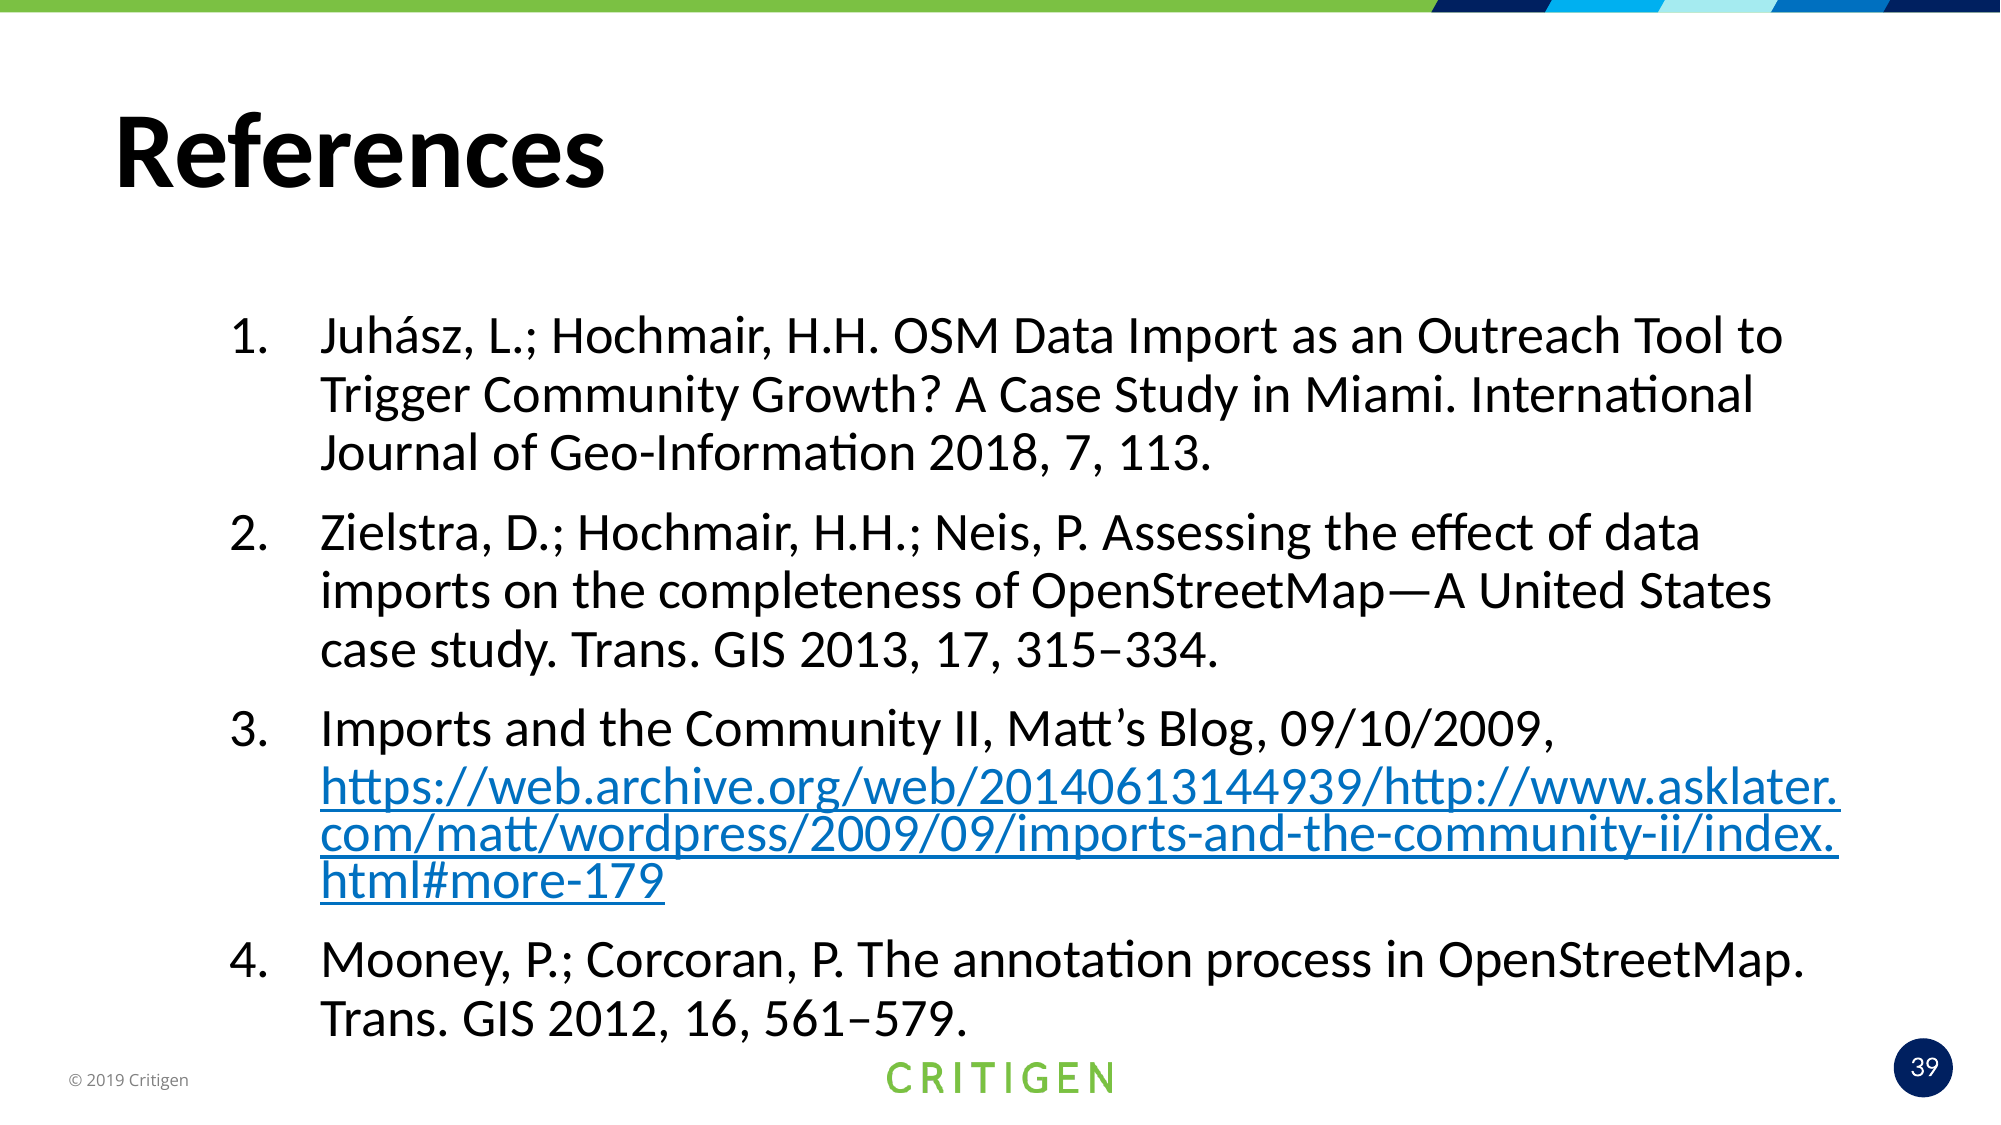

References
Juhász, L.; Hochmair, H.H. OSM Data Import as an Outreach Tool to Trigger Community Growth? A Case Study in Miami. International Journal of Geo-Information 2018, 7, 113.
Zielstra, D.; Hochmair, H.H.; Neis, P. Assessing the effect of data imports on the completeness of OpenStreetMap—A United States case study. Trans. GIS 2013, 17, 315–334.
Imports and the Community II, Matt’s Blog, 09/10/2009, https://web.archive.org/web/20140613144939/http://www.asklater.com/matt/wordpress/2009/09/imports-and-the-community-ii/index.html#more-179
Mooney, P.; Corcoran, P. The annotation process in OpenStreetMap. Trans. GIS 2012, 16, 561–579.